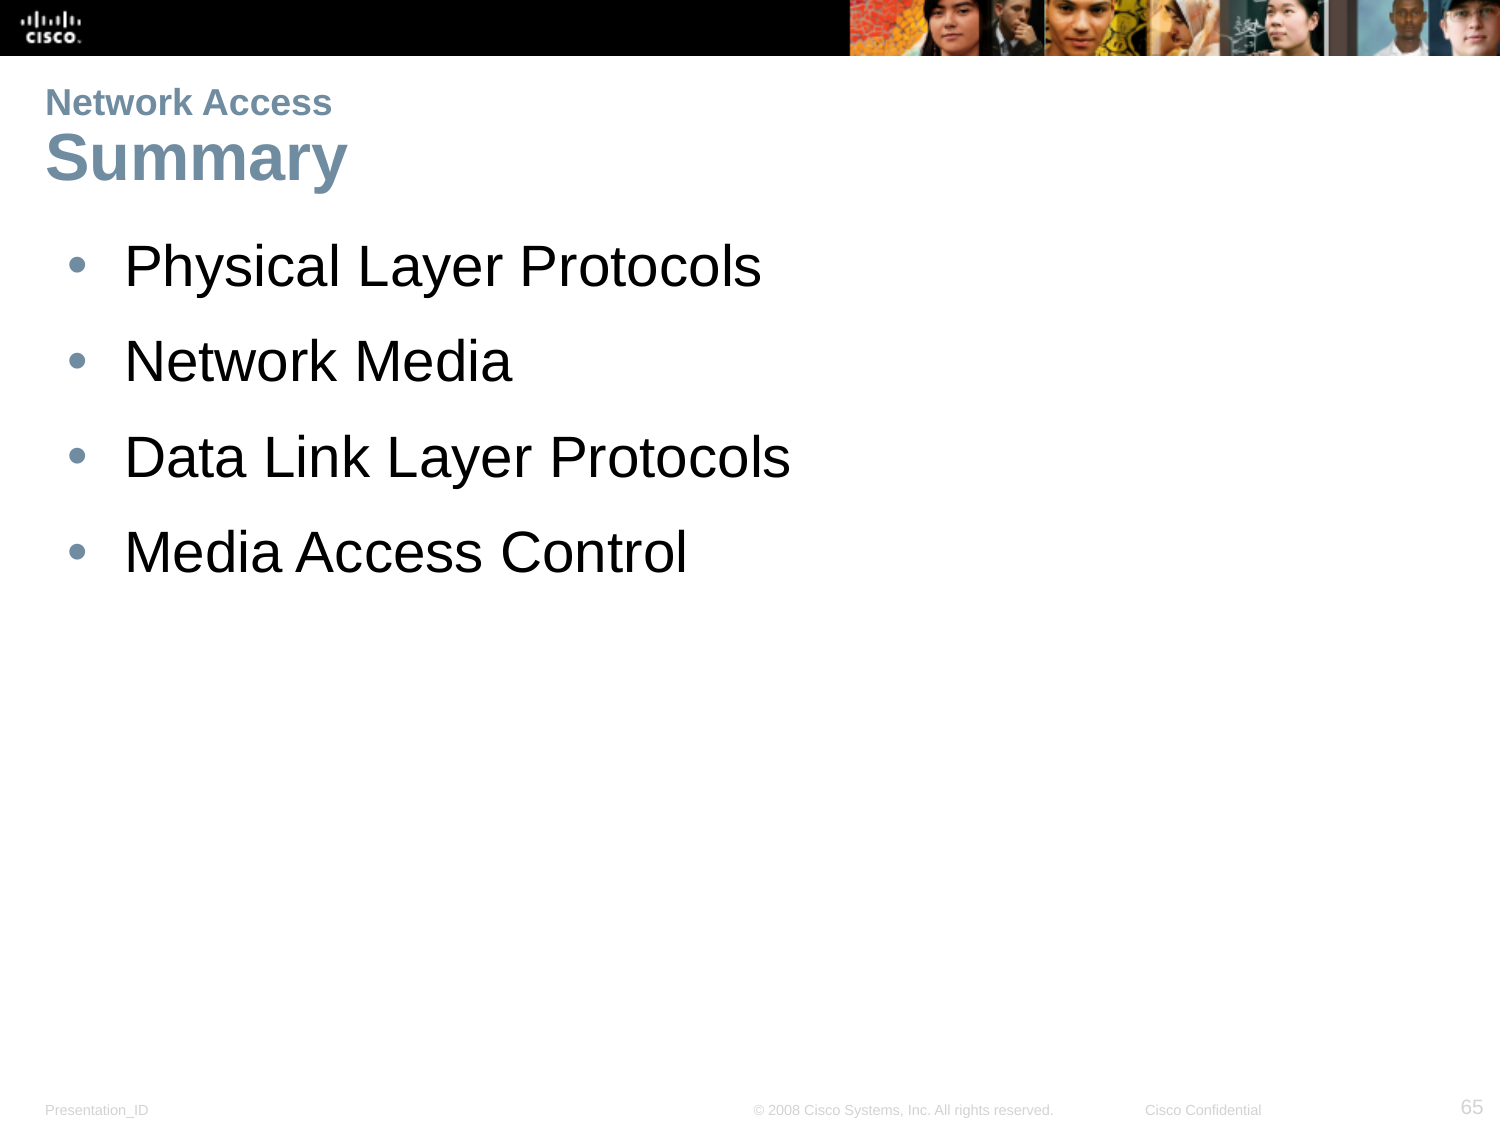

# Network Access Summary
Physical Layer Protocols
Network Media
Data Link Layer Protocols
Media Access Control